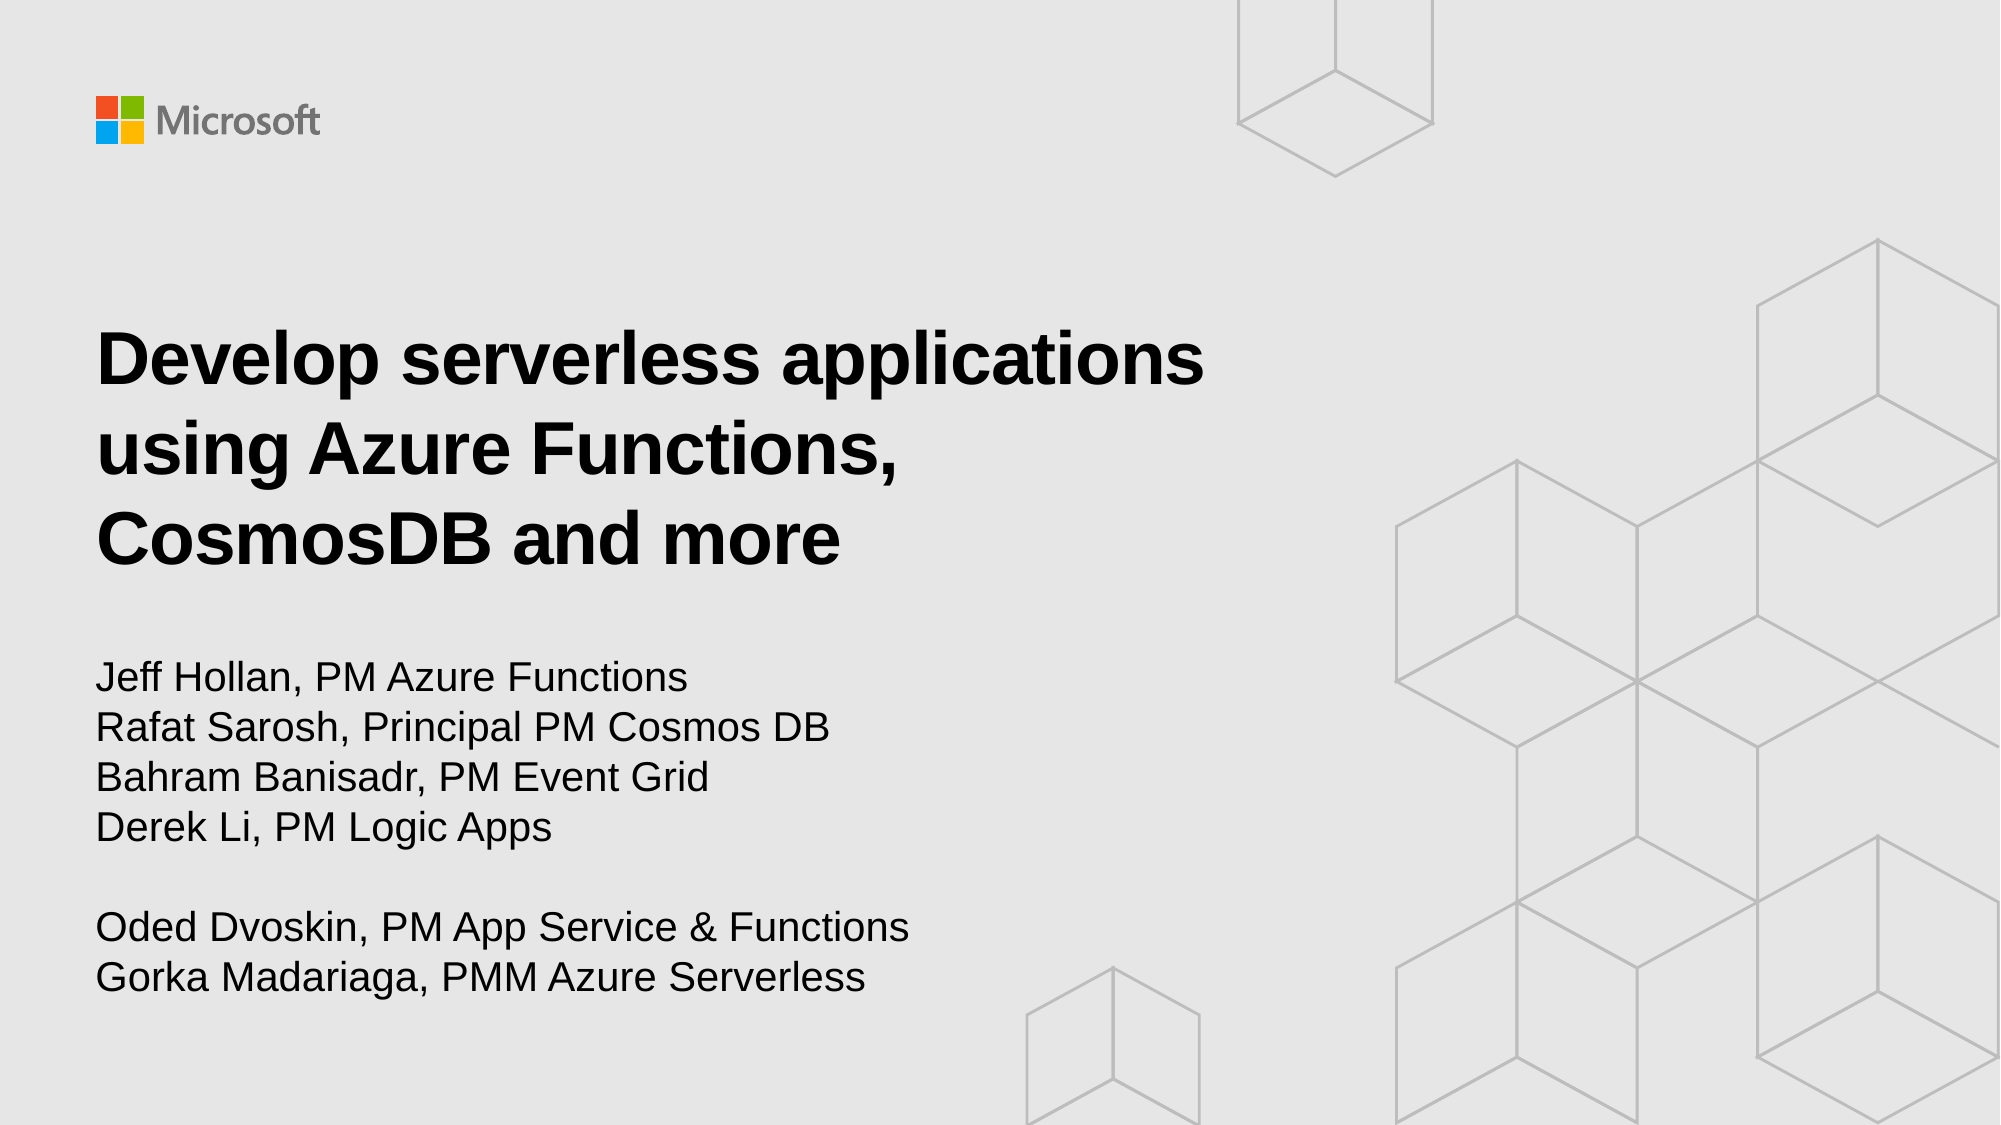

# Develop serverless applications using Azure Functions, CosmosDB and more
Jeff Hollan, PM Azure Functions
Rafat Sarosh, Principal PM Cosmos DB
Bahram Banisadr, PM Event Grid
Derek Li, PM Logic Apps

Oded Dvoskin, PM App Service & Functions
Gorka Madariaga, PMM Azure Serverless